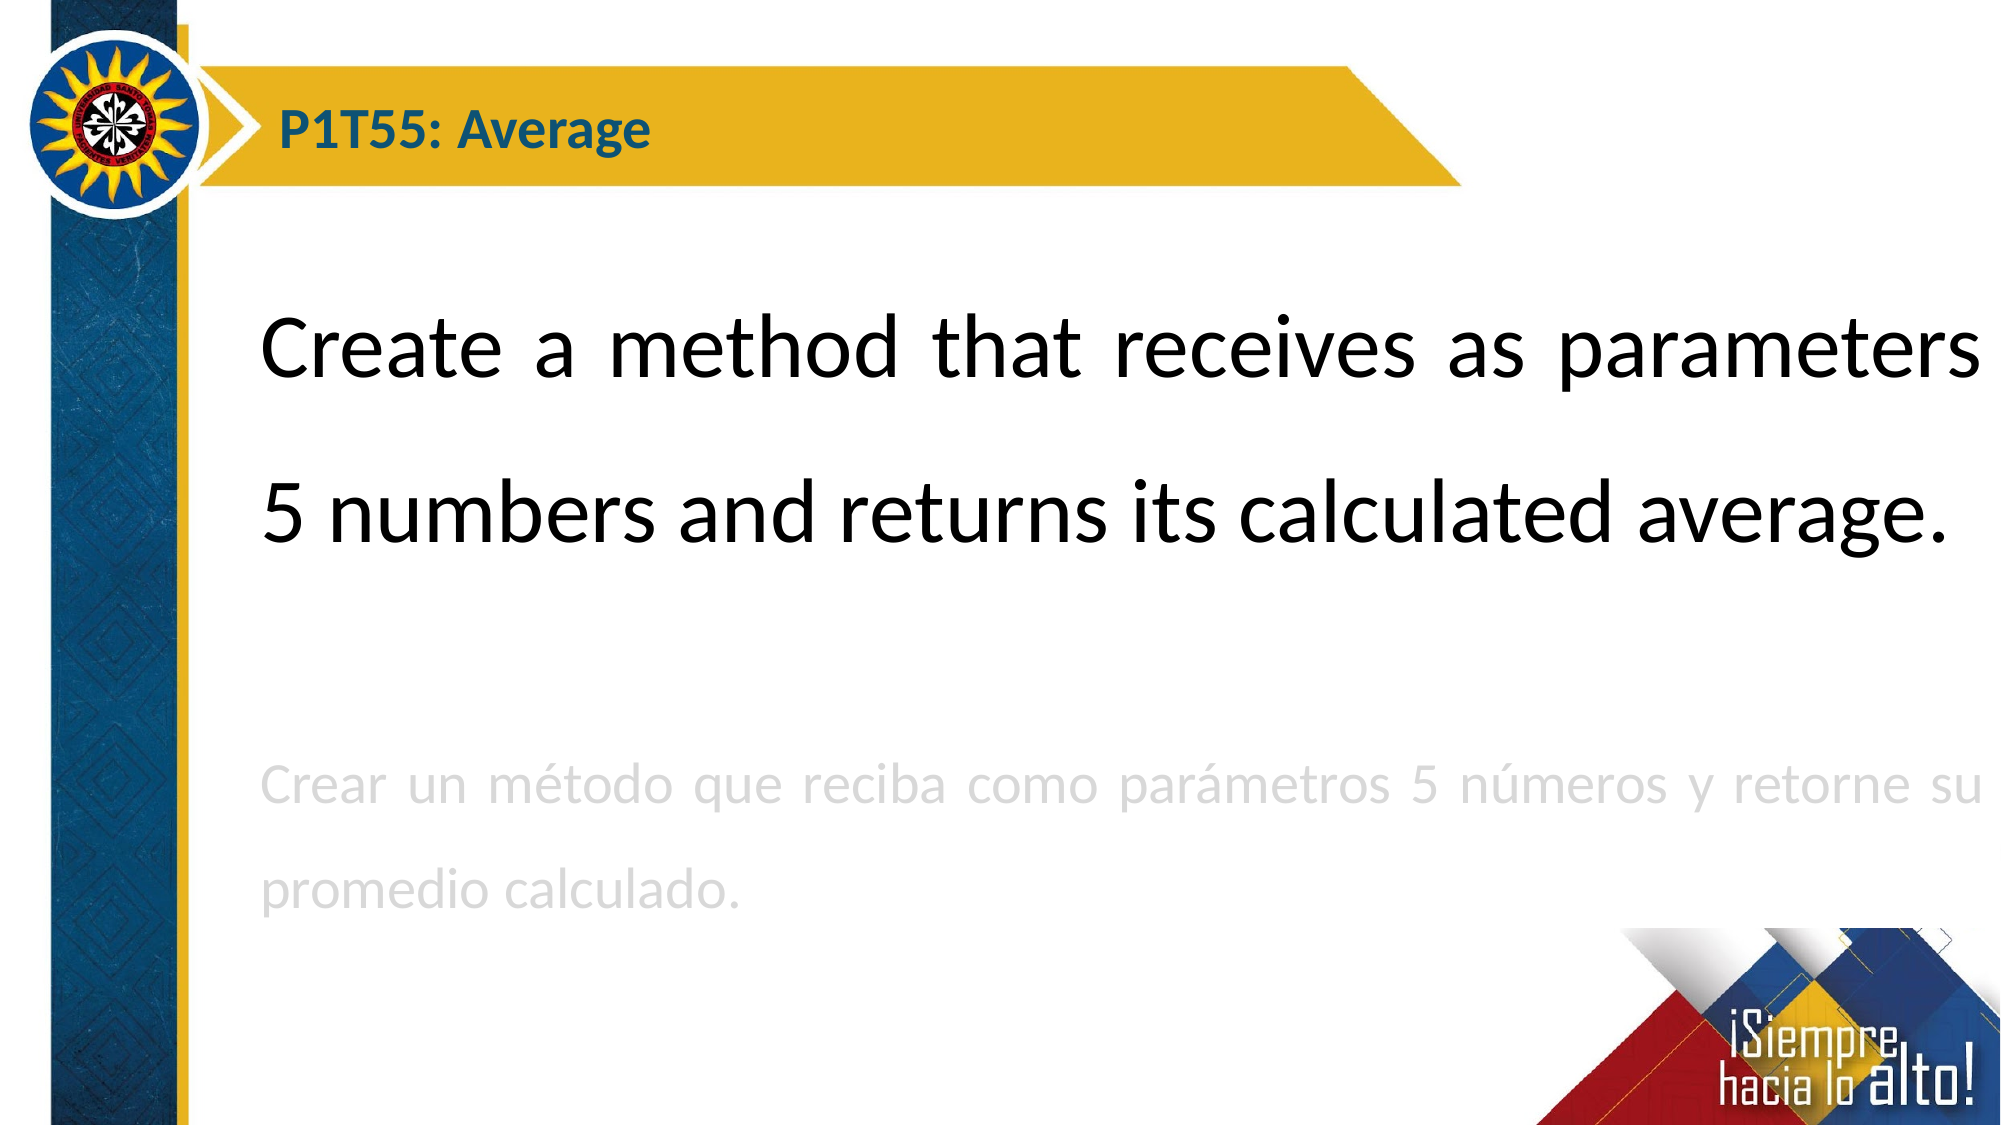

P1T55: Average
Create a method that receives as parameters 5 numbers and returns its calculated average.

Crear un método que reciba como parámetros 5 números y retorne su promedio calculado.